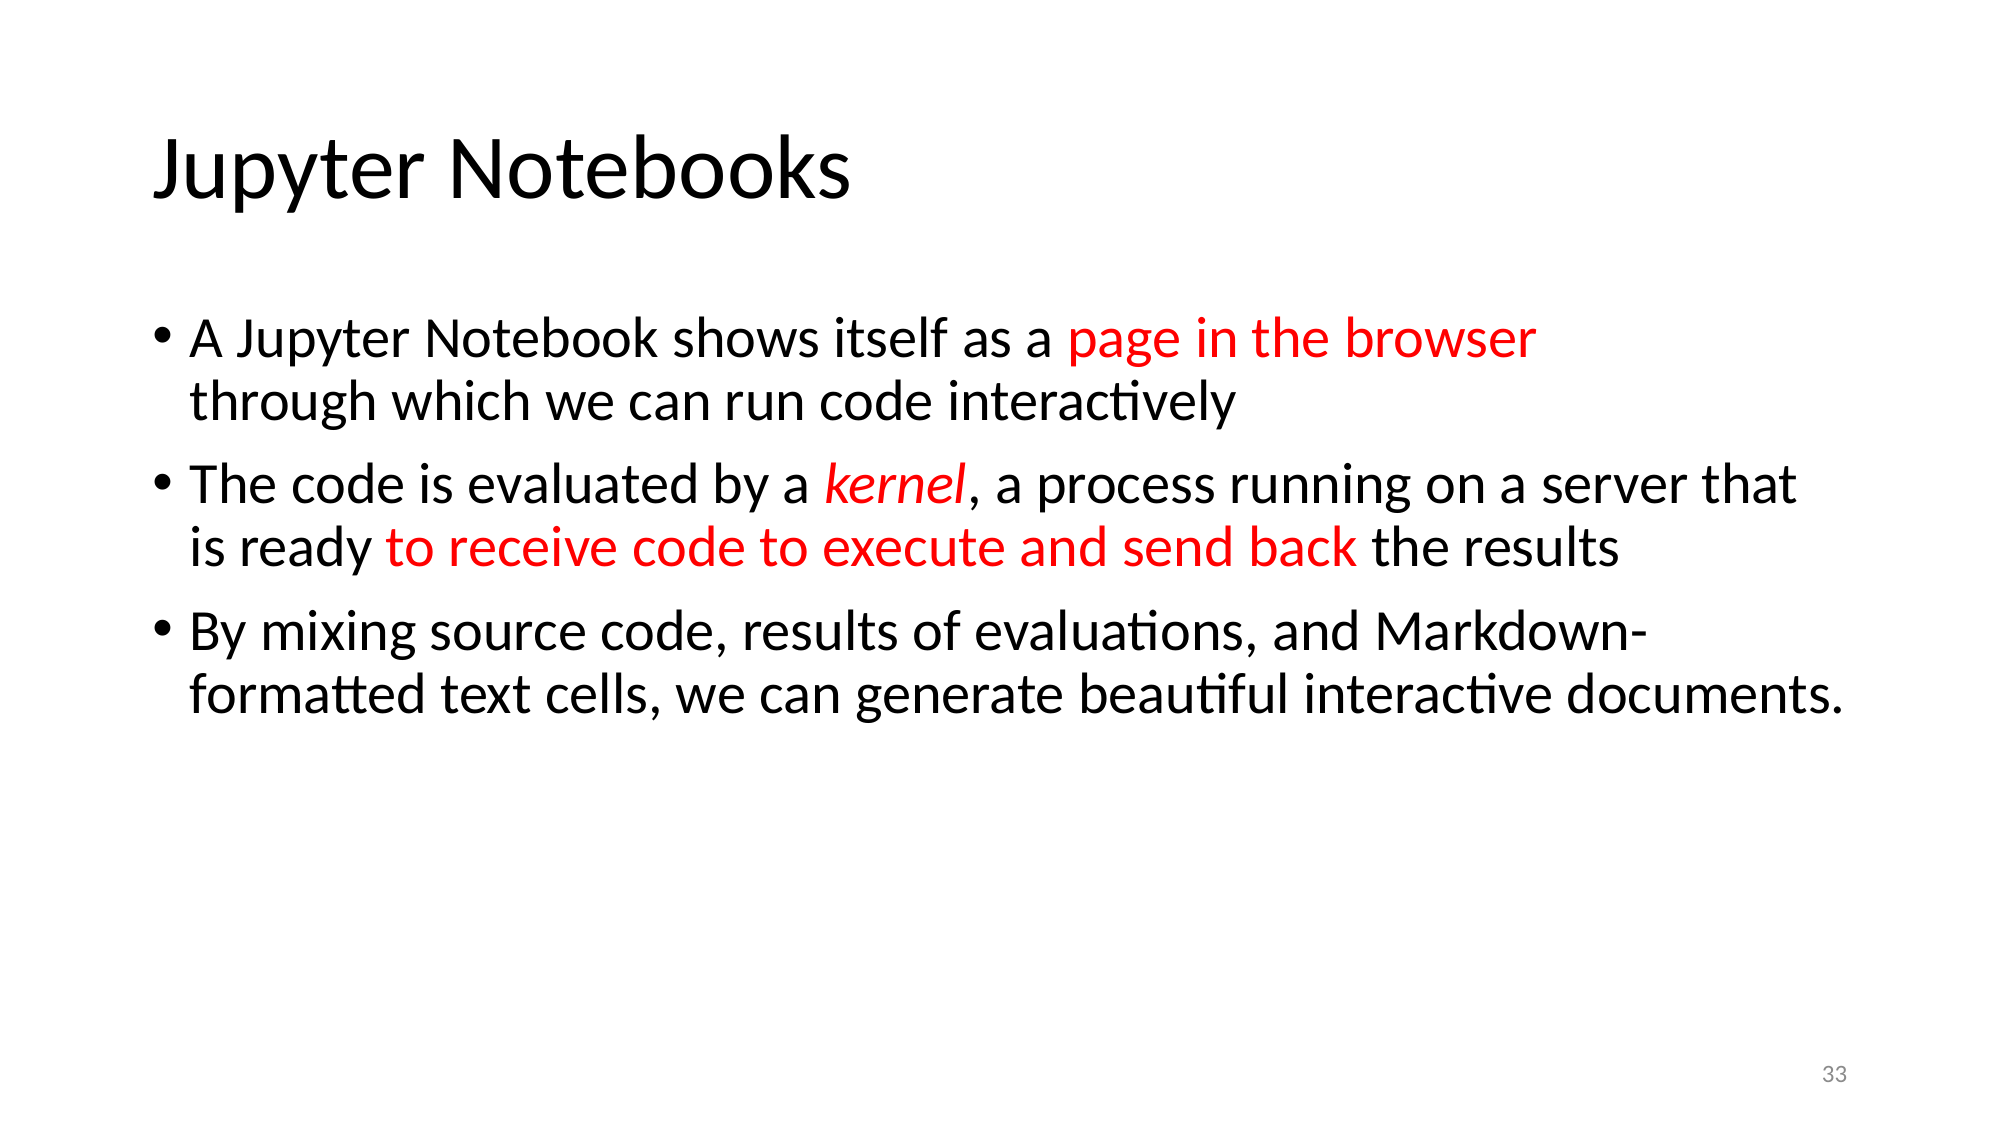

# Jupyter Notebooks
A Jupyter Notebook shows itself as a page in the browser
through which we can run code interactively
The code is evaluated by a kernel, a process running on a server that is ready to receive code to execute and send back the results
By mixing source code, results of evaluations, and Markdown-formatted text cells, we can generate beautiful interactive documents.
33